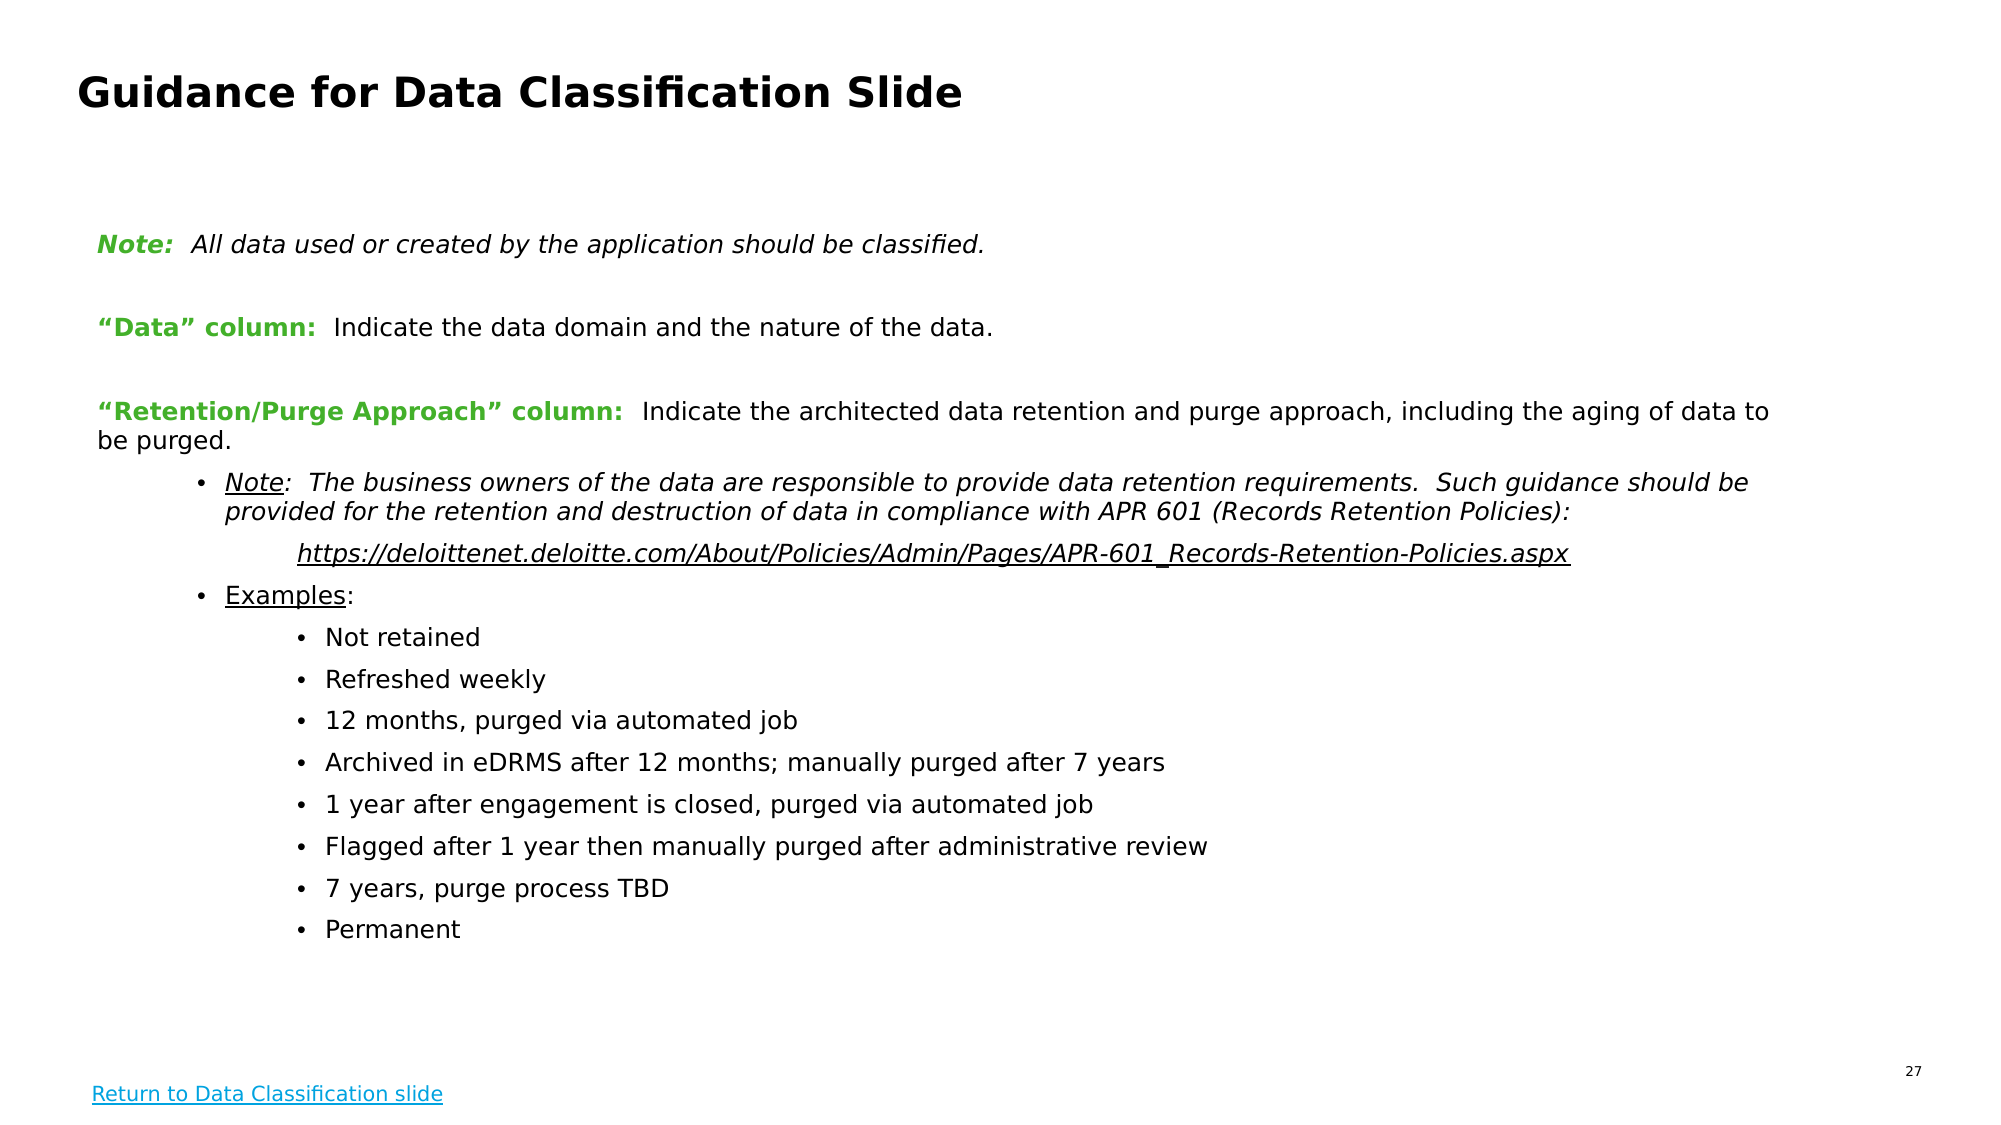

# Guidance for Data Classification Slide
| Note: All data used or created by the application should be classified. “Data” column:  Indicate the data domain and the nature of the data. “Retention/Purge Approach” column: Indicate the architected data retention and purge approach, including the aging of data to be purged. Note: The business owners of the data are responsible to provide data retention requirements. Such guidance should be provided for the retention and destruction of data in compliance with APR 601 (Records Retention Policies): https://deloittenet.deloitte.com/About/Policies/Admin/Pages/APR-601\_Records-Retention-Policies.aspx Examples: Not retained Refreshed weekly 12 months, purged via automated job Archived in eDRMS after 12 months; manually purged after 7 years 1 year after engagement is closed, purged via automated job Flagged after 1 year then manually purged after administrative review 7 years, purge process TBD Permanent |
| --- |
Return to Data Classification slide